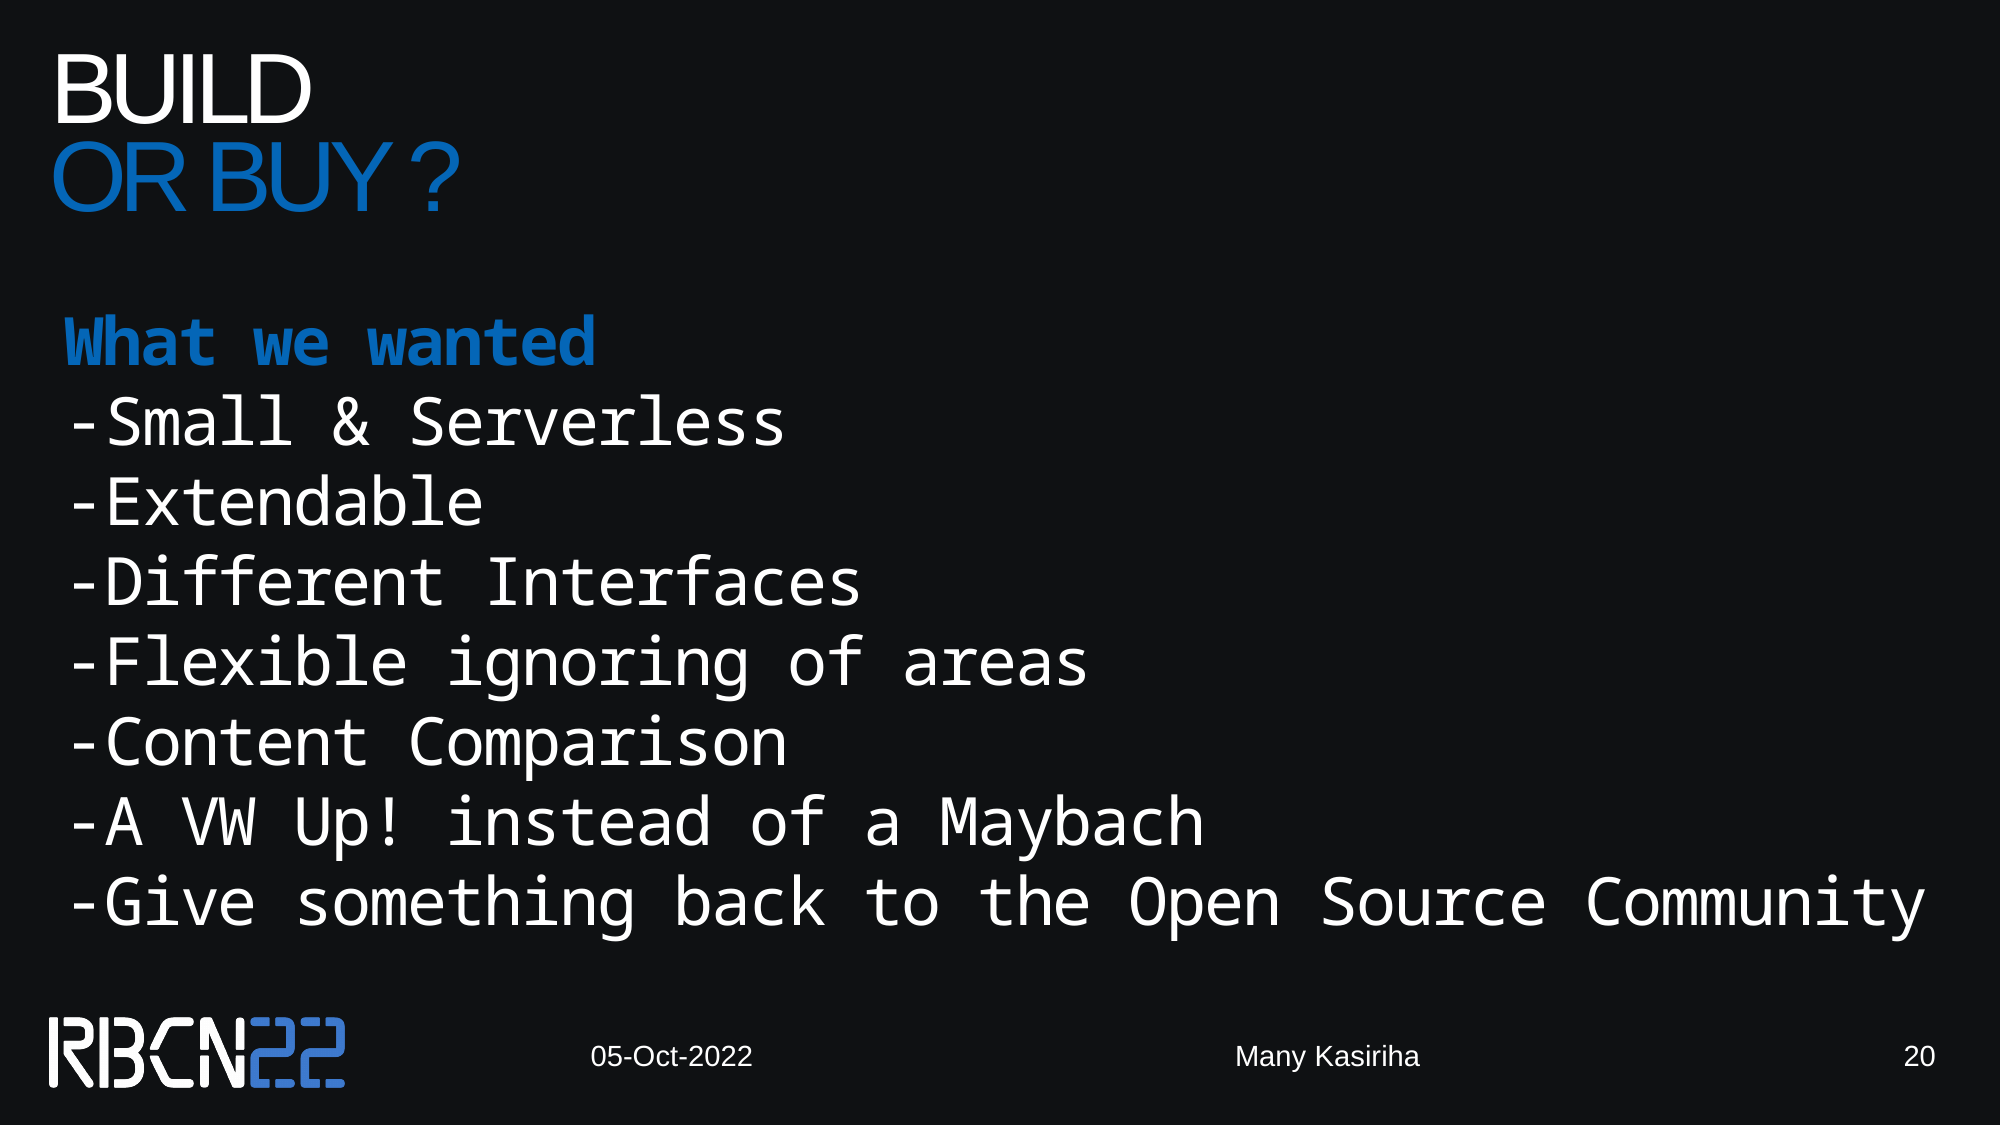

# Build
Or Buy ?
What we wanted
Small & Serverless
Extendable
Different Interfaces
Flexible ignoring of areas
Content Comparison
A VW Up! instead of a Maybach
Give something back to the Open Source Community
05-Oct-2022
Many Kasiriha
20